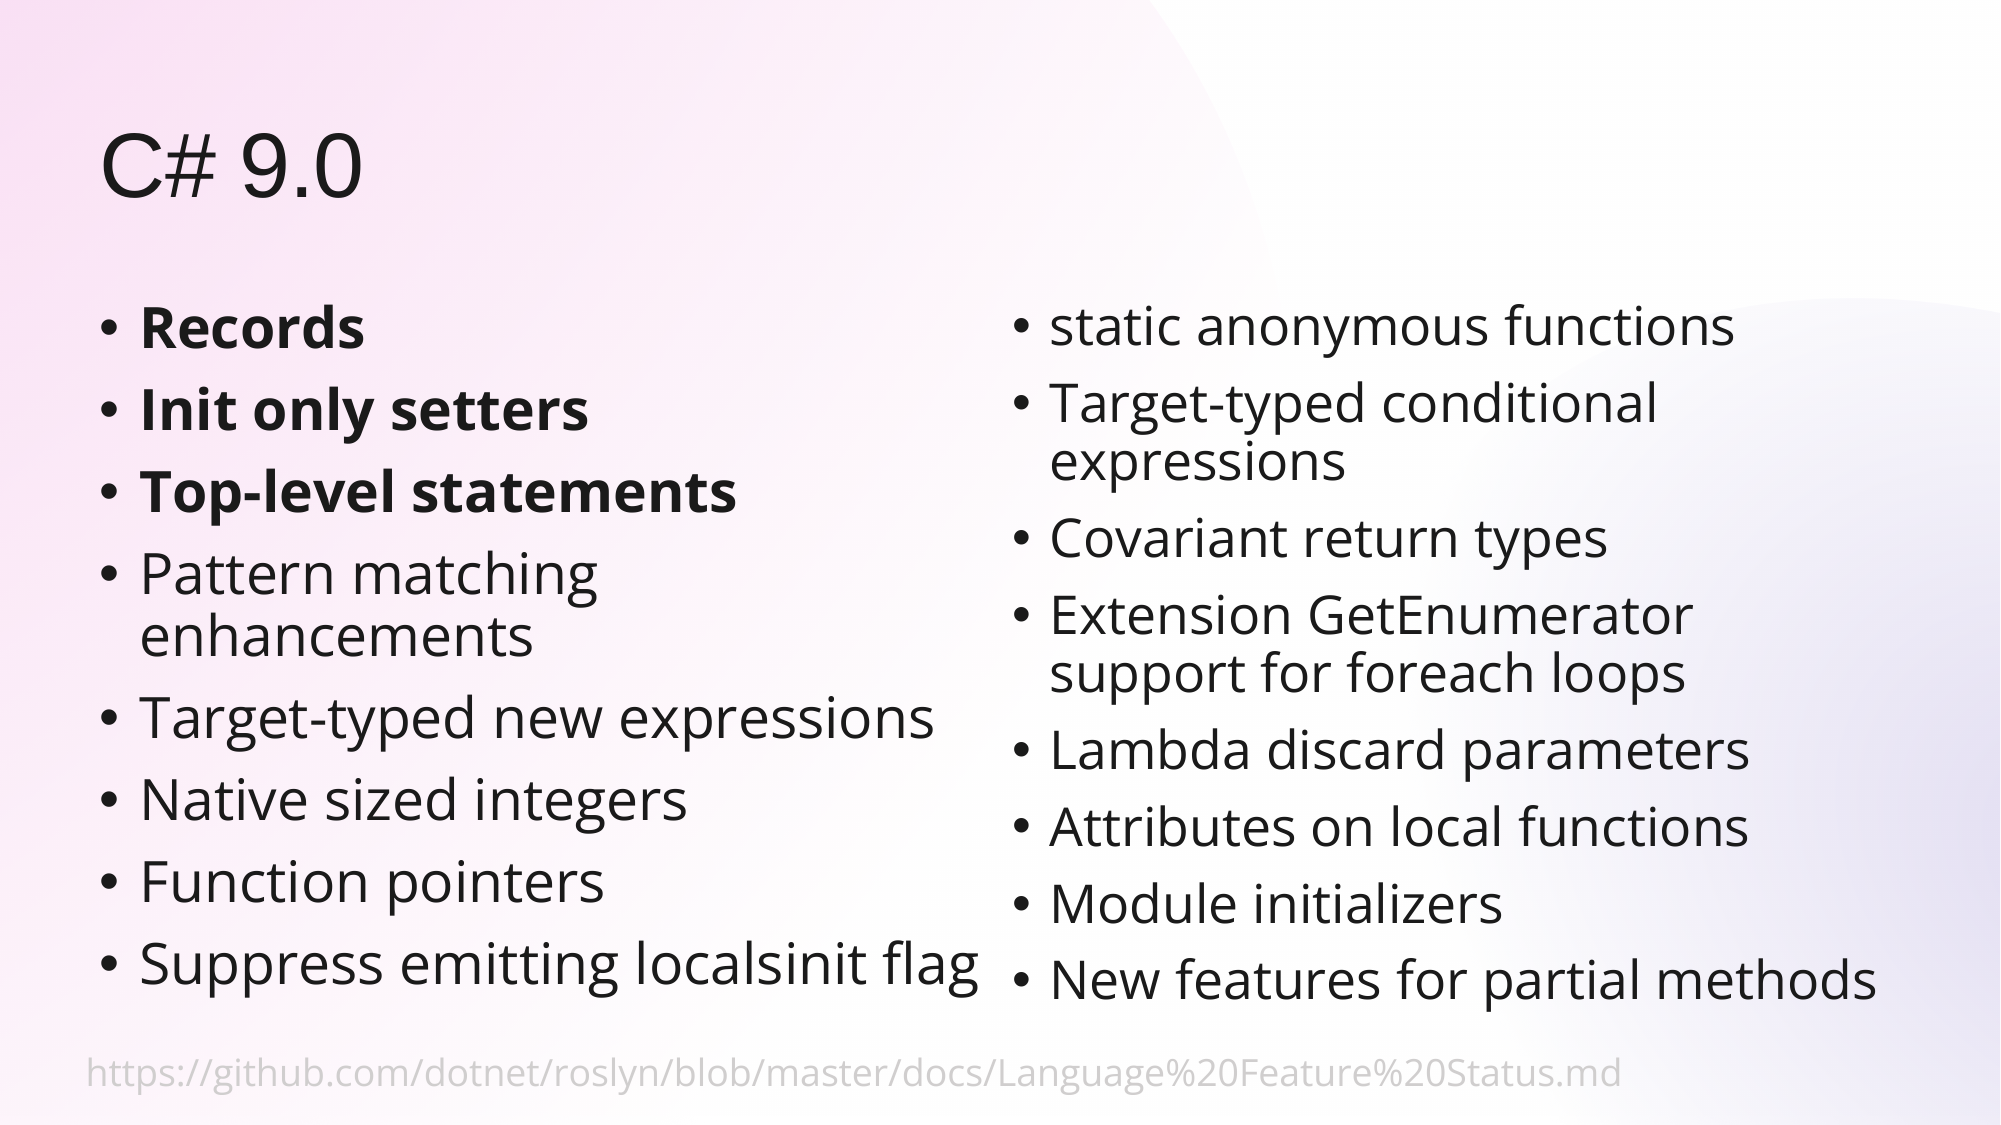

# C# 9.0

Records
Init only setters
Top-level statements
Pattern matching enhancements
Target-typed new expressions
Native sized integers
Function pointers
Suppress emitting localsinit flag

static anonymous functions
Target-typed conditional expressions
Covariant return types
Extension GetEnumerator support for foreach loops
Lambda discard parameters
Attributes on local functions
Module initializers
New features for partial methods

https://github.com/dotnet/roslyn/blob/master/docs/Language%20Feature%20Status.md